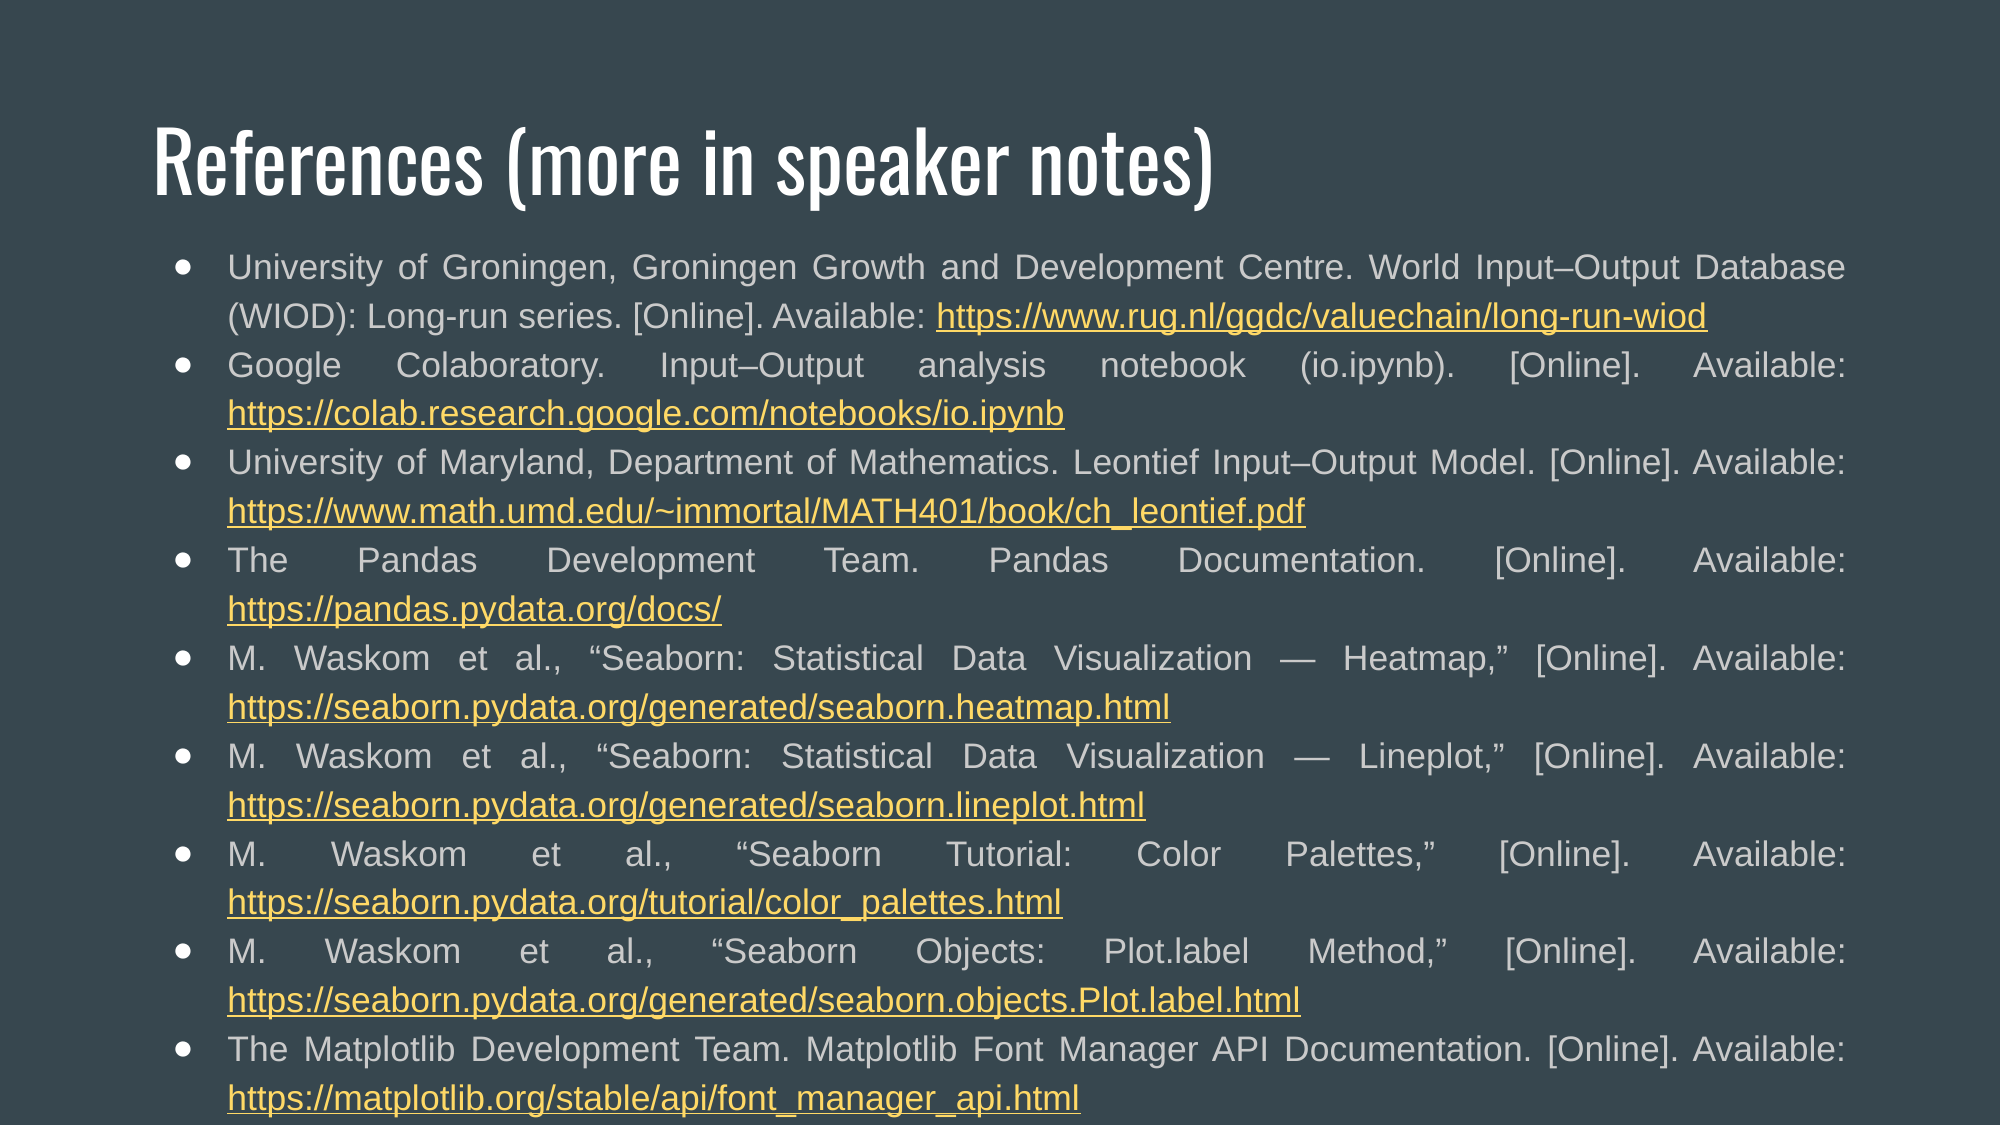

# References (more in speaker notes)
University of Groningen, Groningen Growth and Development Centre. World Input–Output Database (WIOD): Long-run series. [Online]. Available: https://www.rug.nl/ggdc/valuechain/long-run-wiod
Google Colaboratory. Input–Output analysis notebook (io.ipynb). [Online]. Available: https://colab.research.google.com/notebooks/io.ipynb
University of Maryland, Department of Mathematics. Leontief Input–Output Model. [Online]. Available: https://www.math.umd.edu/~immortal/MATH401/book/ch_leontief.pdf
The Pandas Development Team. Pandas Documentation. [Online]. Available: https://pandas.pydata.org/docs/
M. Waskom et al., “Seaborn: Statistical Data Visualization — Heatmap,” [Online]. Available: https://seaborn.pydata.org/generated/seaborn.heatmap.html
M. Waskom et al., “Seaborn: Statistical Data Visualization — Lineplot,” [Online]. Available: https://seaborn.pydata.org/generated/seaborn.lineplot.html
M. Waskom et al., “Seaborn Tutorial: Color Palettes,” [Online]. Available: https://seaborn.pydata.org/tutorial/color_palettes.html
M. Waskom et al., “Seaborn Objects: Plot.label Method,” [Online]. Available: https://seaborn.pydata.org/generated/seaborn.objects.Plot.label.html
The Matplotlib Development Team. Matplotlib Font Manager API Documentation. [Online]. Available: https://matplotlib.org/stable/api/font_manager_api.html